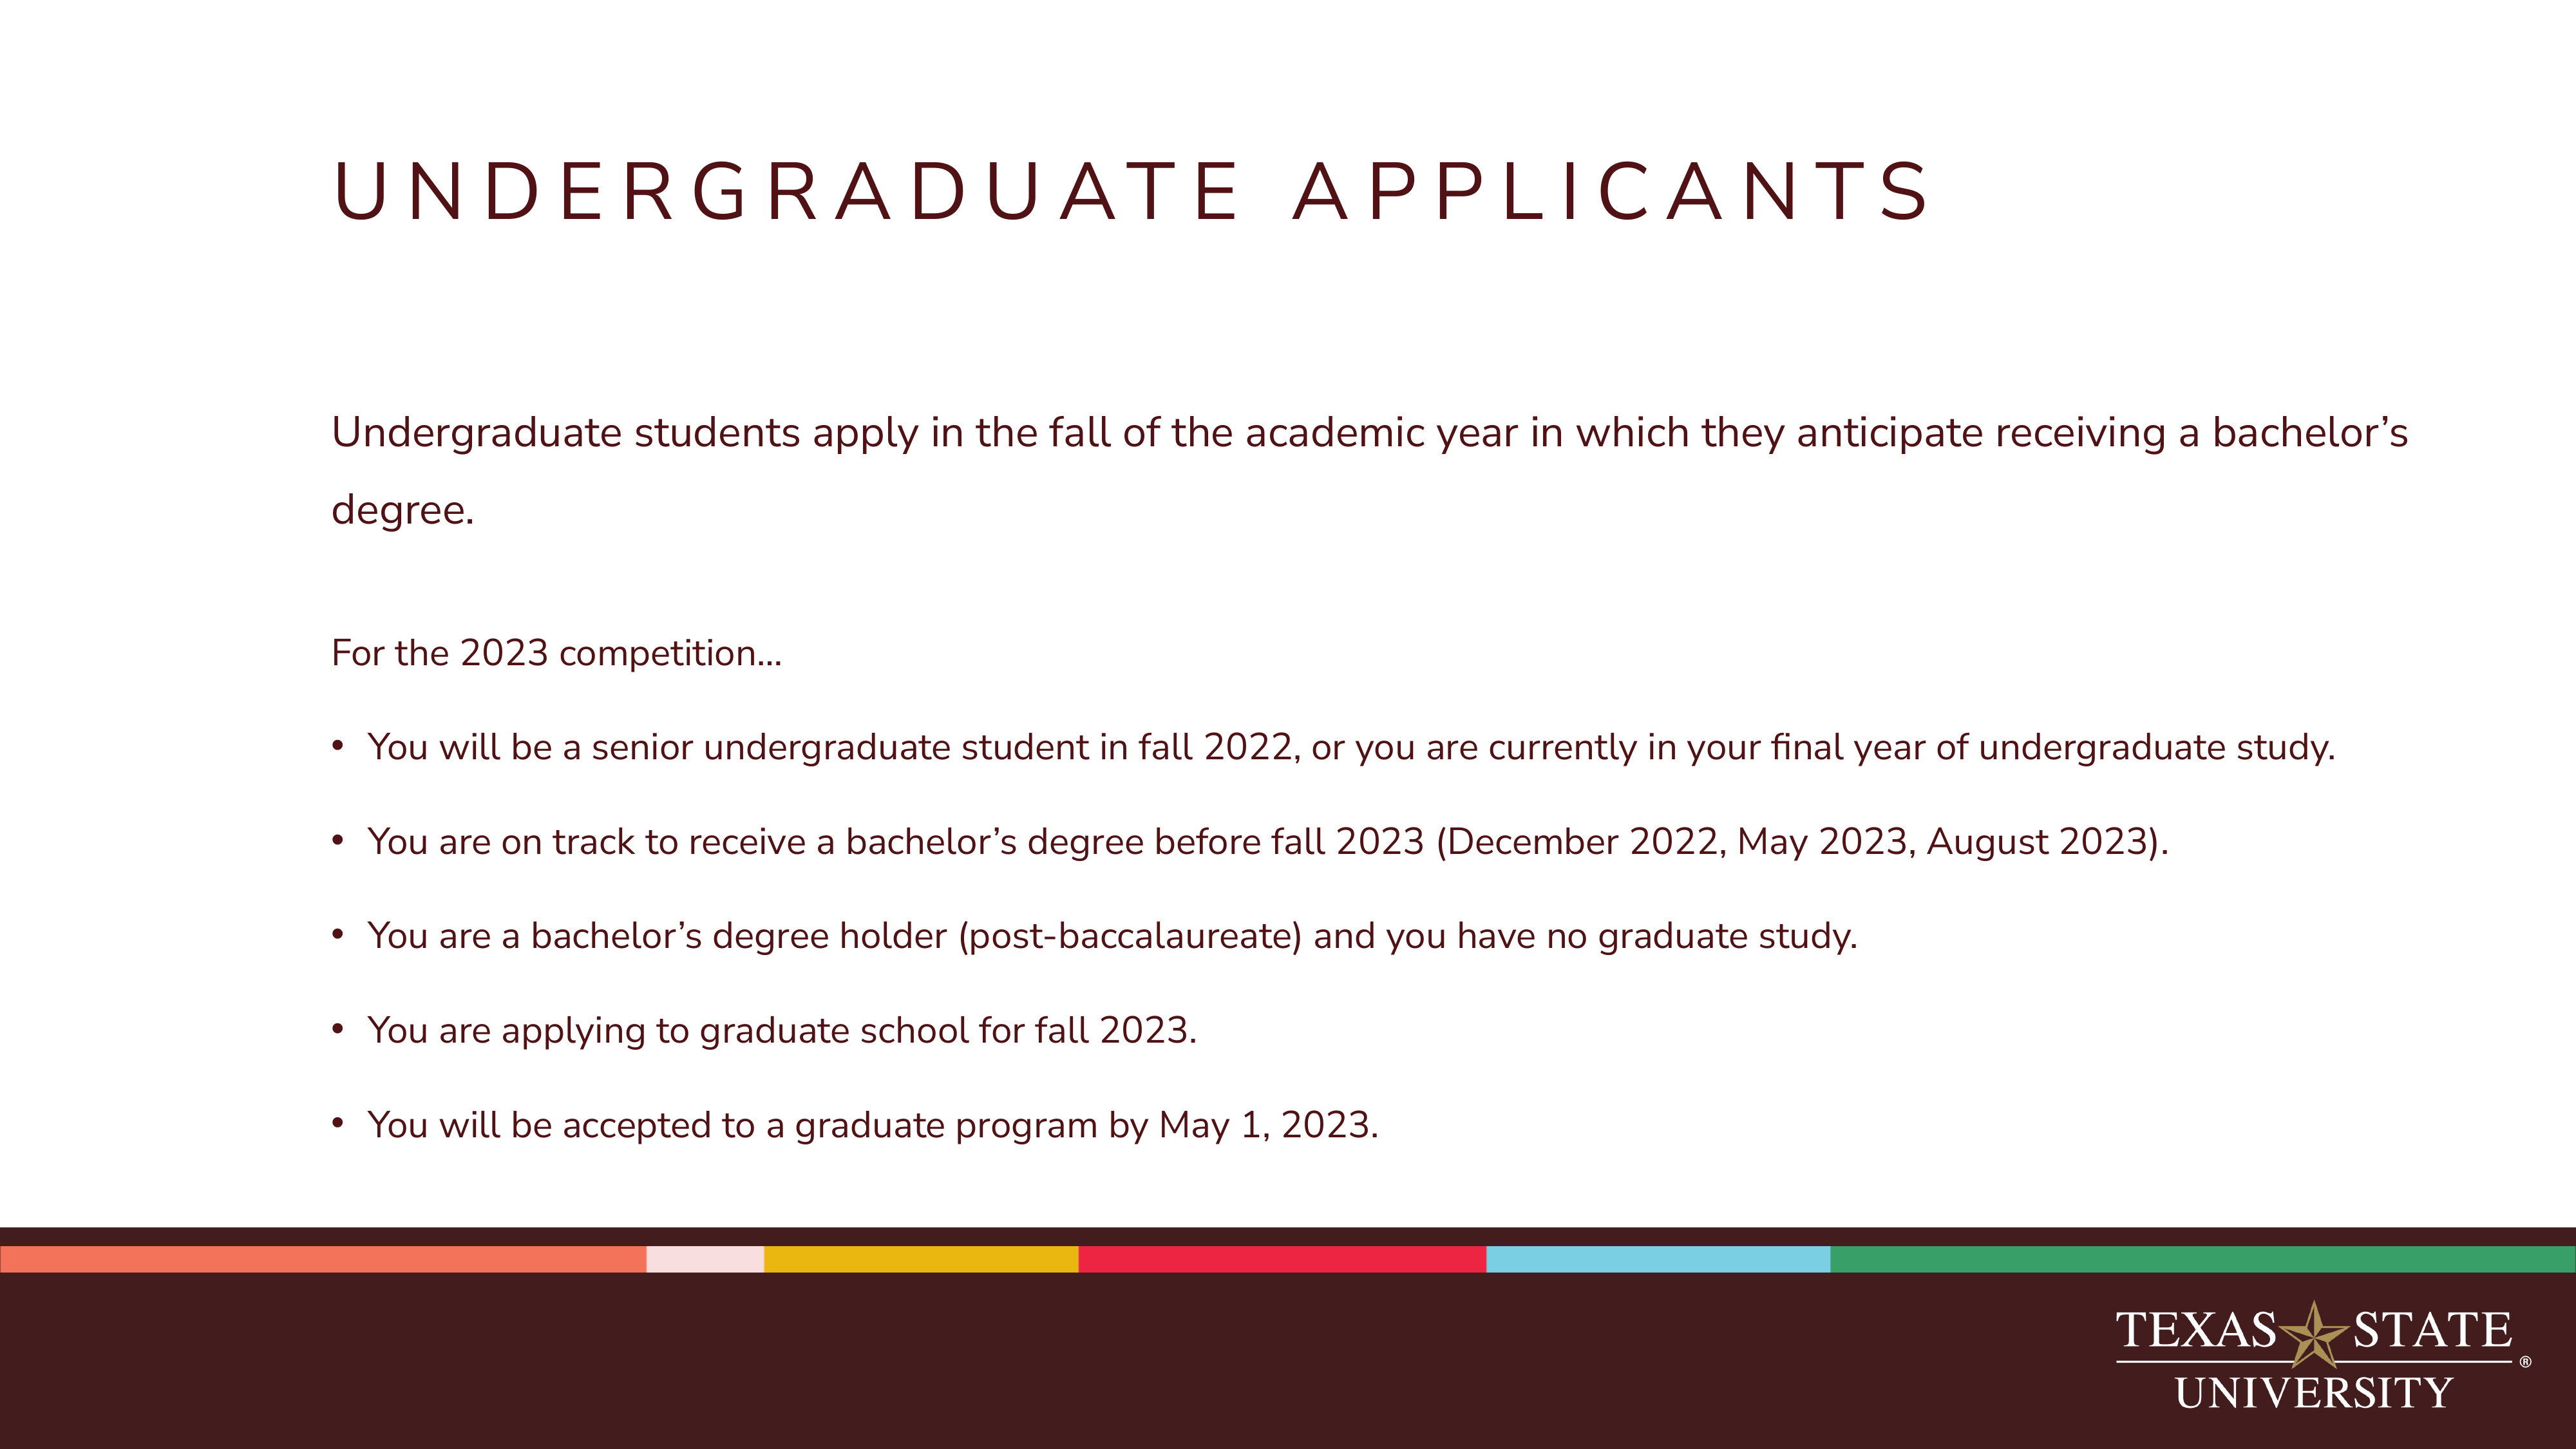

# UNDERGRADUATE APPLICANTS
Undergraduate students apply in the fall of the academic year in which they anticipate receiving a bachelor’s degree.

For the 2023 competition…
You will be a senior undergraduate student in fall 2022, or you are currently in your final year of undergraduate study.
You are on track to receive a bachelor’s degree before fall 2023 (December 2022, May 2023, August 2023).
You are a bachelor’s degree holder (post-baccalaureate) and you have no graduate study.
You are applying to graduate school for fall 2023.
You will be accepted to a graduate program by May 1, 2023.